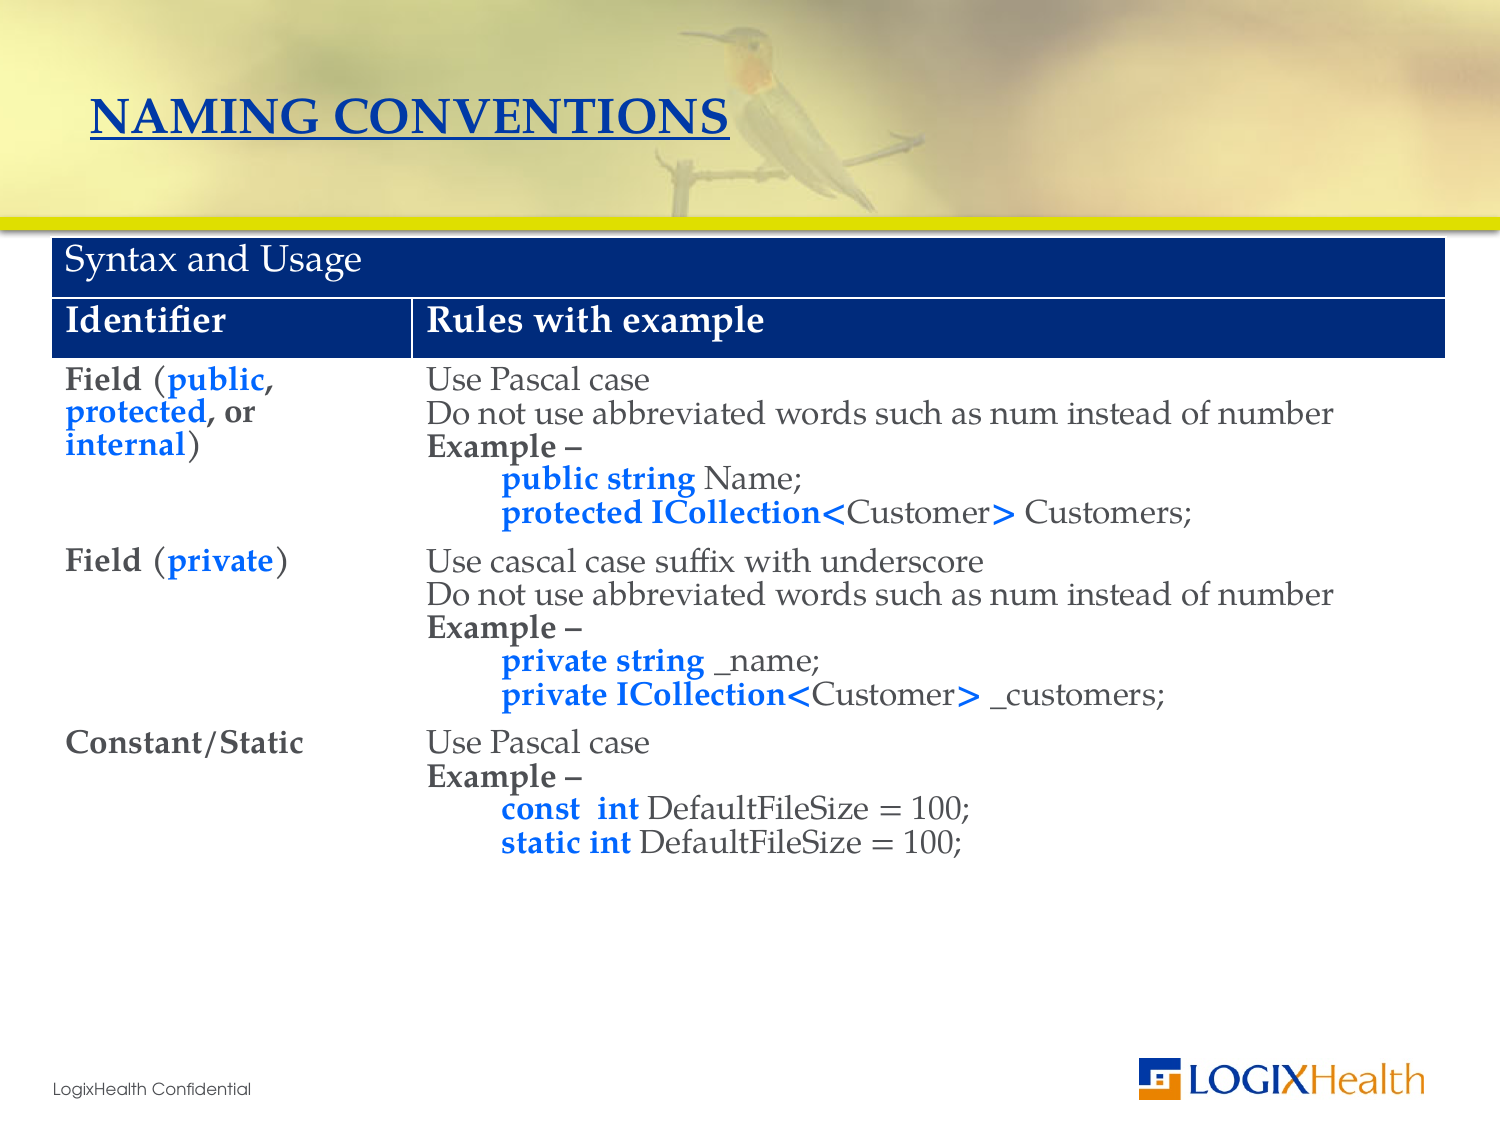

# Naming Conventions
| Syntax and Usage |  |
| --- | --- |
| Identifier | Rules with example |
| Field (public, protected, or internal) | Use Pascal case Do not use abbreviated words such as num instead of number Example – public string Name; protected ICollection<Customer> Customers; |
| Field (private) | Use cascal case suffix with underscore Do not use abbreviated words such as num instead of number Example – private string \_name; private ICollection<Customer> \_customers; |
| Constant/Static | Use Pascal case Example – const int DefaultFileSize = 100; static int DefaultFileSize = 100; |